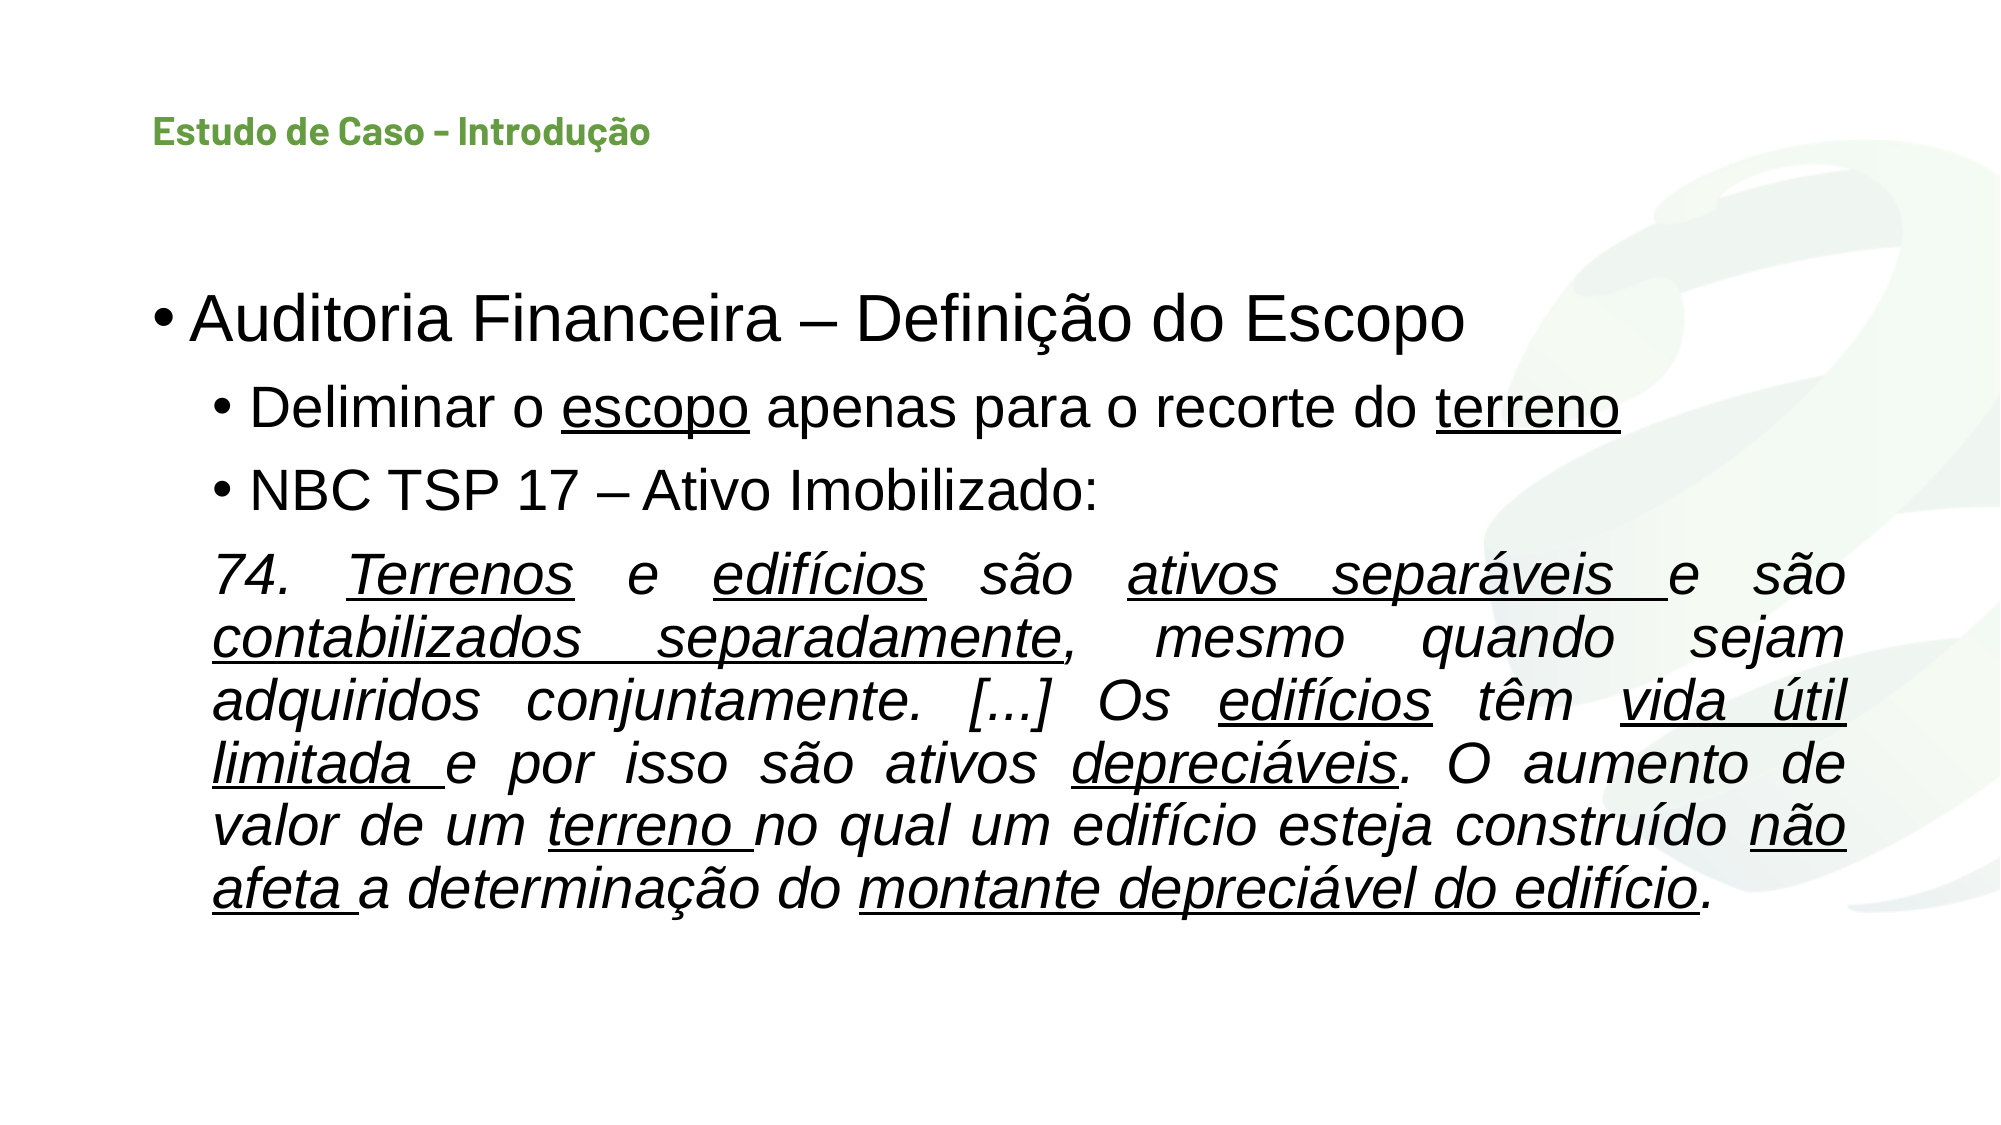

# Estudo de Caso - Introdução
Auditoria Financeira – Definição do Escopo
Deliminar o escopo apenas para o recorte do terreno
NBC TSP 17 – Ativo Imobilizado:
74. Terrenos e edifícios são ativos separáveis e são contabilizados separadamente, mesmo quando sejam adquiridos conjuntamente. [...] Os edifícios têm vida útil limitada e por isso são ativos depreciáveis. O aumento de valor de um terreno no qual um edifício esteja construído não afeta a determinação do montante depreciável do edifício.